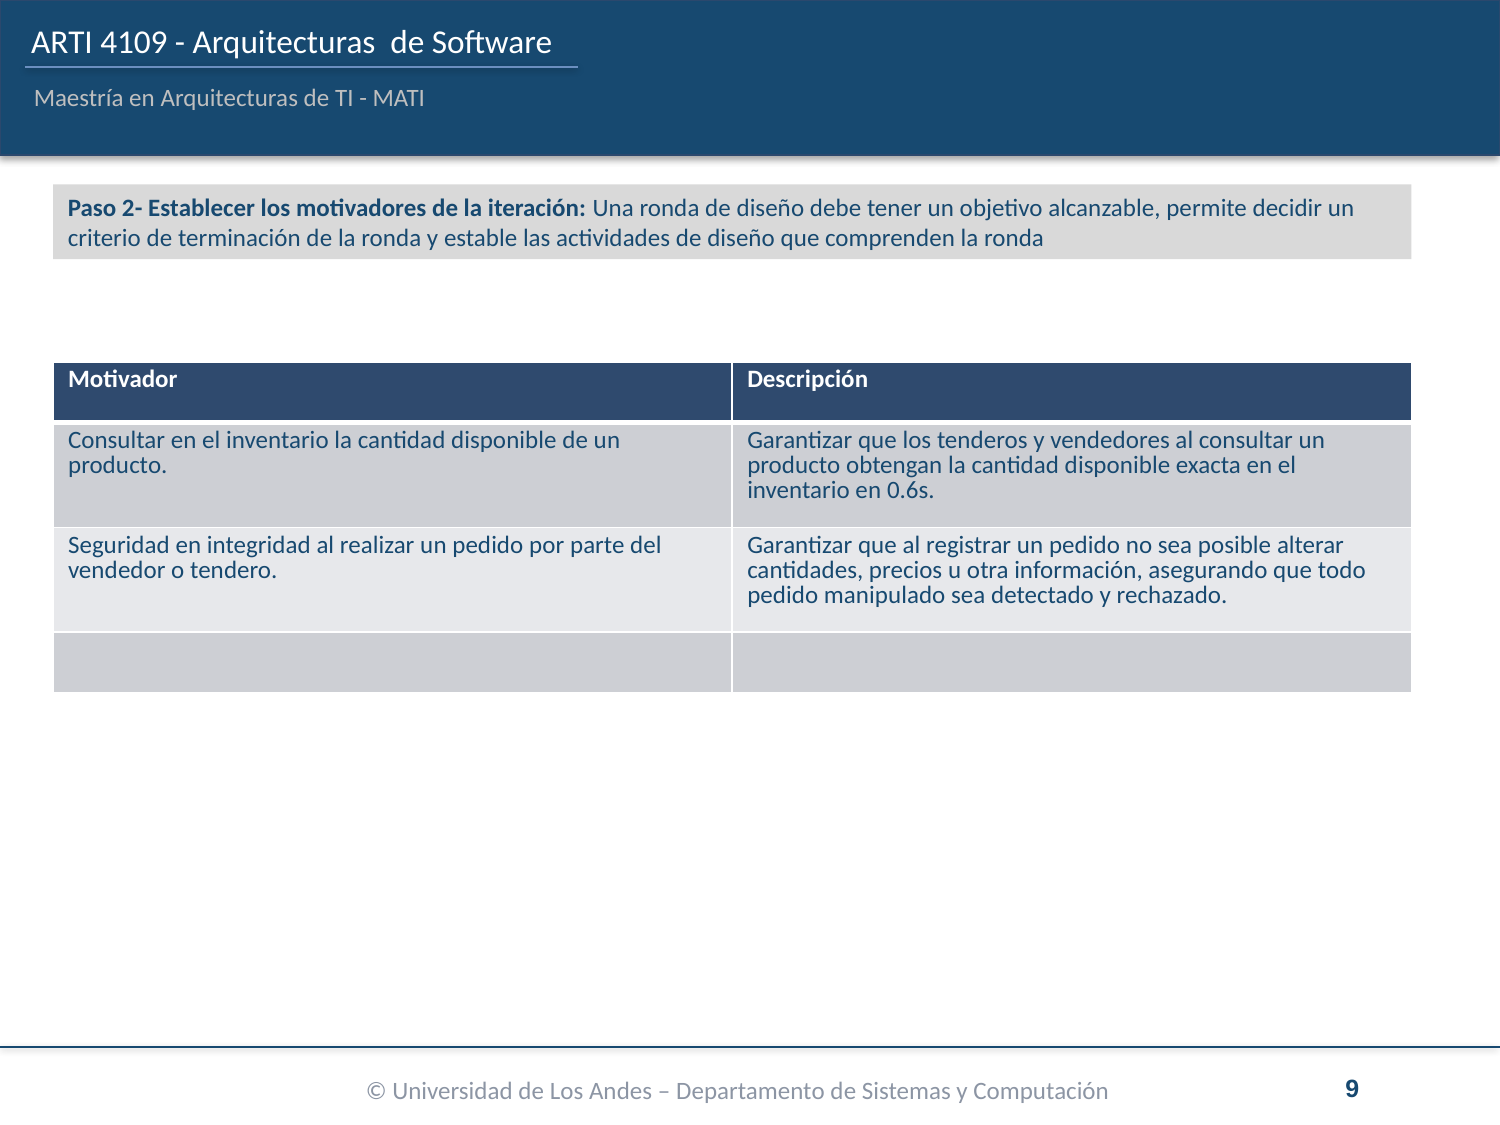

Paso 2- Establecer los motivadores de la iteración: Una ronda de diseño debe tener un objetivo alcanzable, permite decidir un criterio de terminación de la ronda y estable las actividades de diseño que comprenden la ronda
| Motivador | Descripción |
| --- | --- |
| Consultar en el inventario la cantidad disponible de un producto. | Garantizar que los tenderos y vendedores al consultar un producto obtengan la cantidad disponible exacta en el inventario en 0.6s. |
| Seguridad en integridad al realizar un pedido por parte del vendedor o tendero. | Garantizar que al registrar un pedido no sea posible alterar cantidades, precios u otra información, asegurando que todo pedido manipulado sea detectado y rechazado. |
|  |  |
9
© Universidad de Los Andes – Departamento de Sistemas y Computación